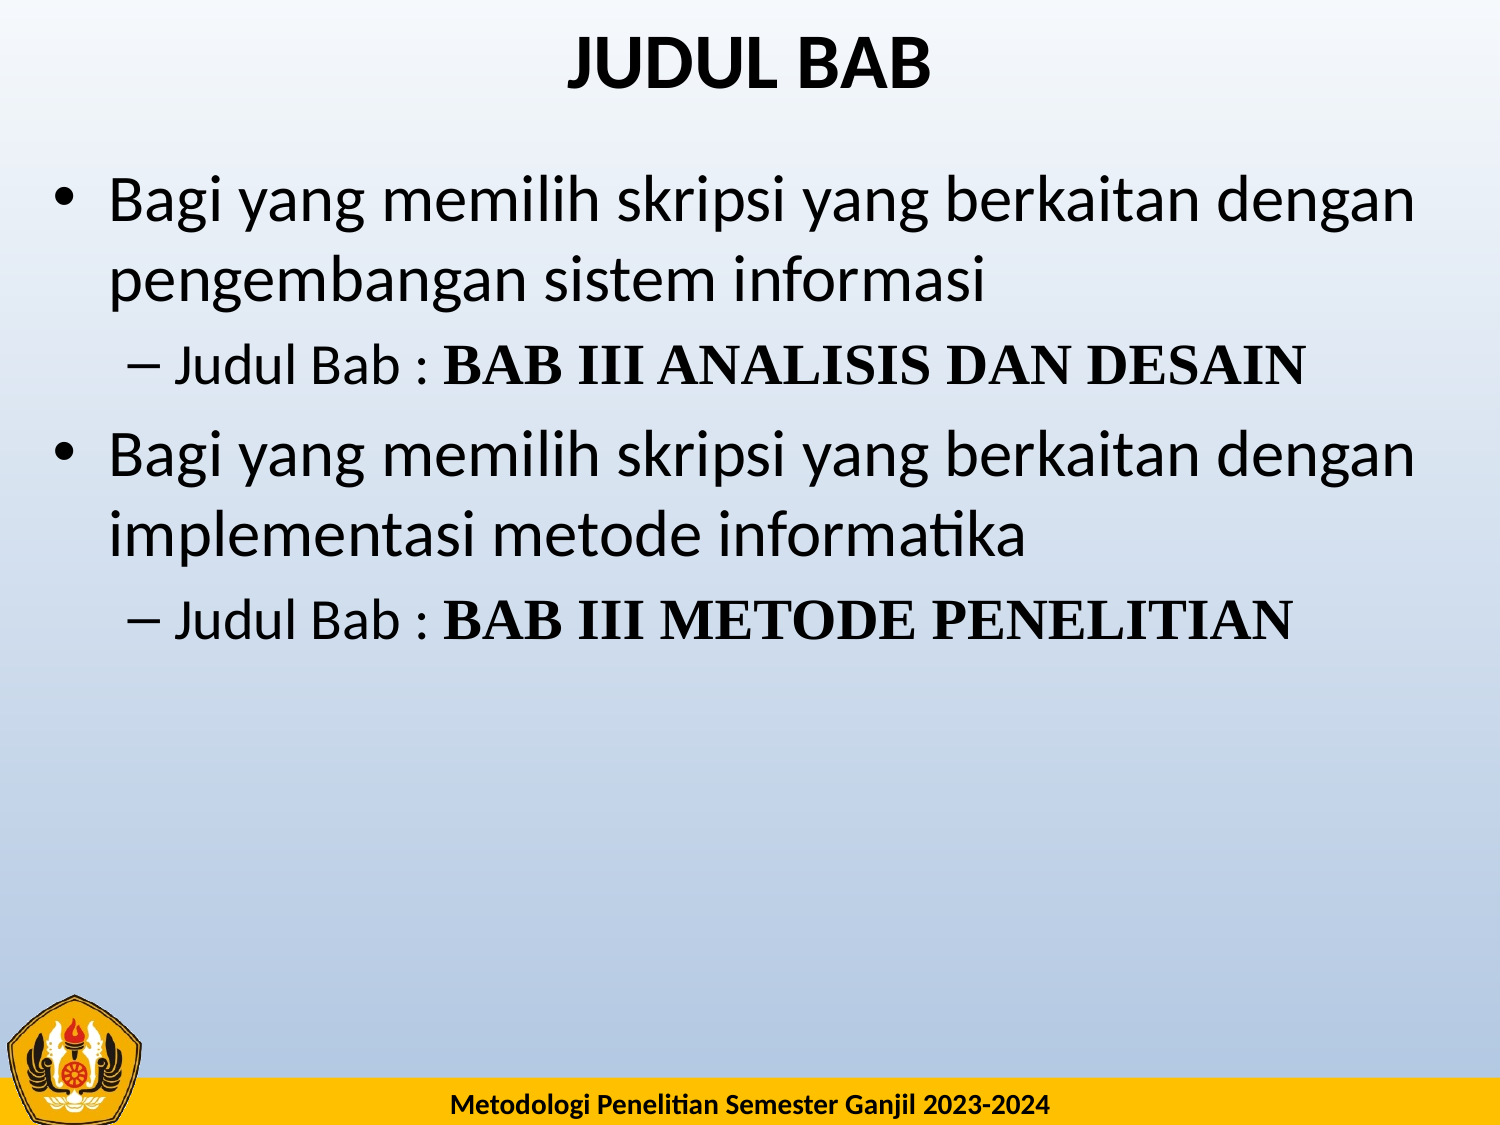

# JUDUL BAB
Bagi yang memilih skripsi yang berkaitan dengan  pengembangan sistem informasi
Judul Bab : BAB III ANALISIS DAN DESAIN
Bagi yang memilih skripsi yang berkaitan dengan implementasi metode informatika
Judul Bab : BAB III METODE PENELITIAN